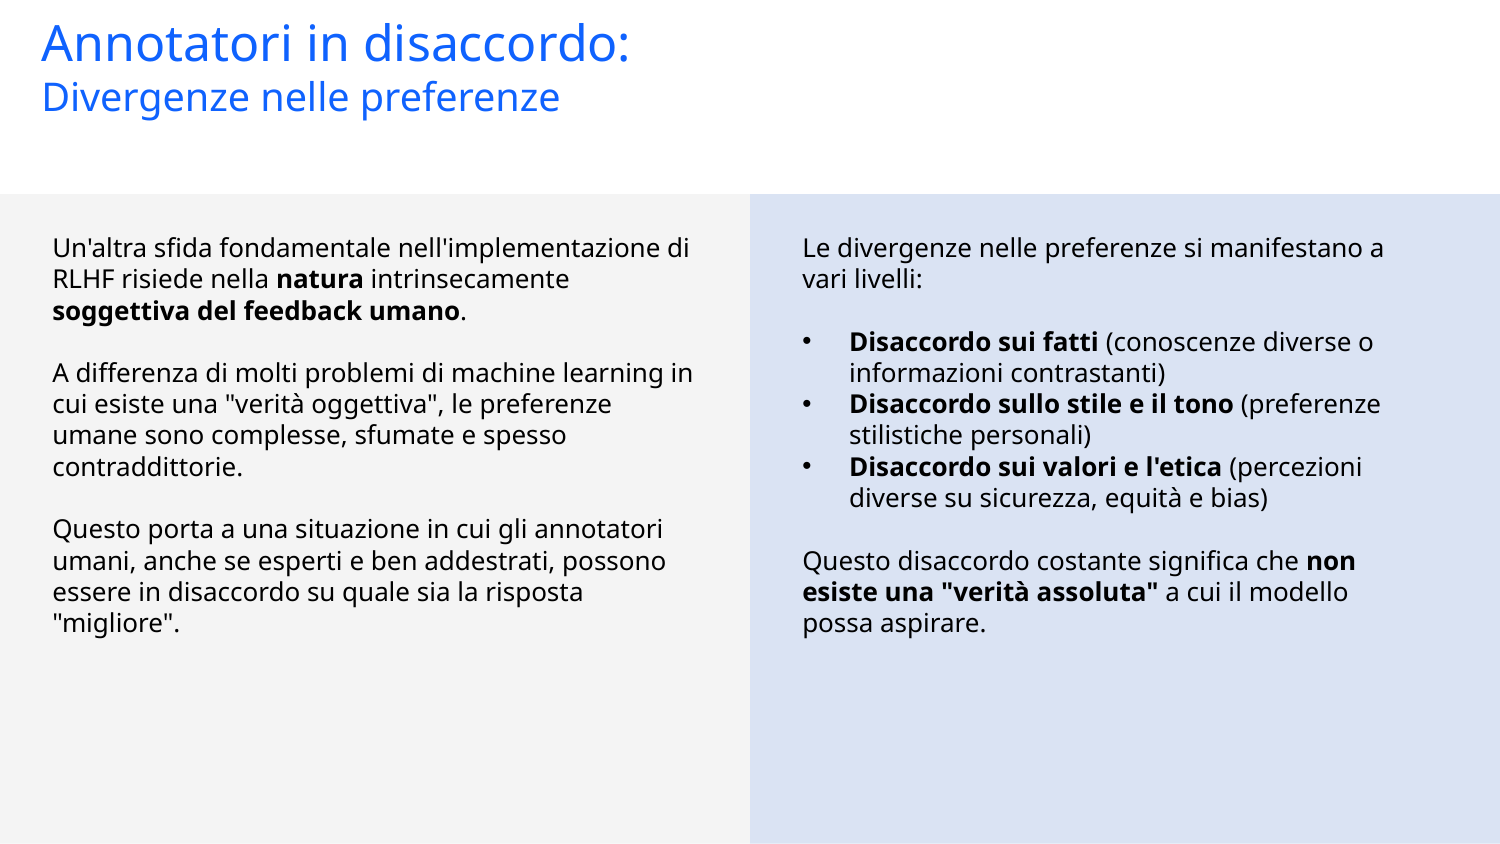

Annotatori in disaccordo:
Divergenze nelle preferenze

Un'altra sfida fondamentale nell'implementazione di RLHF risiede nella natura intrinsecamente soggettiva del feedback umano.

A differenza di molti problemi di machine learning in cui esiste una "verità oggettiva", le preferenze umane sono complesse, sfumate e spesso contraddittorie.

Questo porta a una situazione in cui gli annotatori umani, anche se esperti e ben addestrati, possono essere in disaccordo su quale sia la risposta "migliore".
Le divergenze nelle preferenze si manifestano a vari livelli:

Disaccordo sui fatti (conoscenze diverse o informazioni contrastanti)
Disaccordo sullo stile e il tono (preferenze stilistiche personali)
Disaccordo sui valori e l'etica (percezioni diverse su sicurezza, equità e bias)
Questo disaccordo costante significa che non esiste una "verità assoluta" a cui il modello possa aspirare.